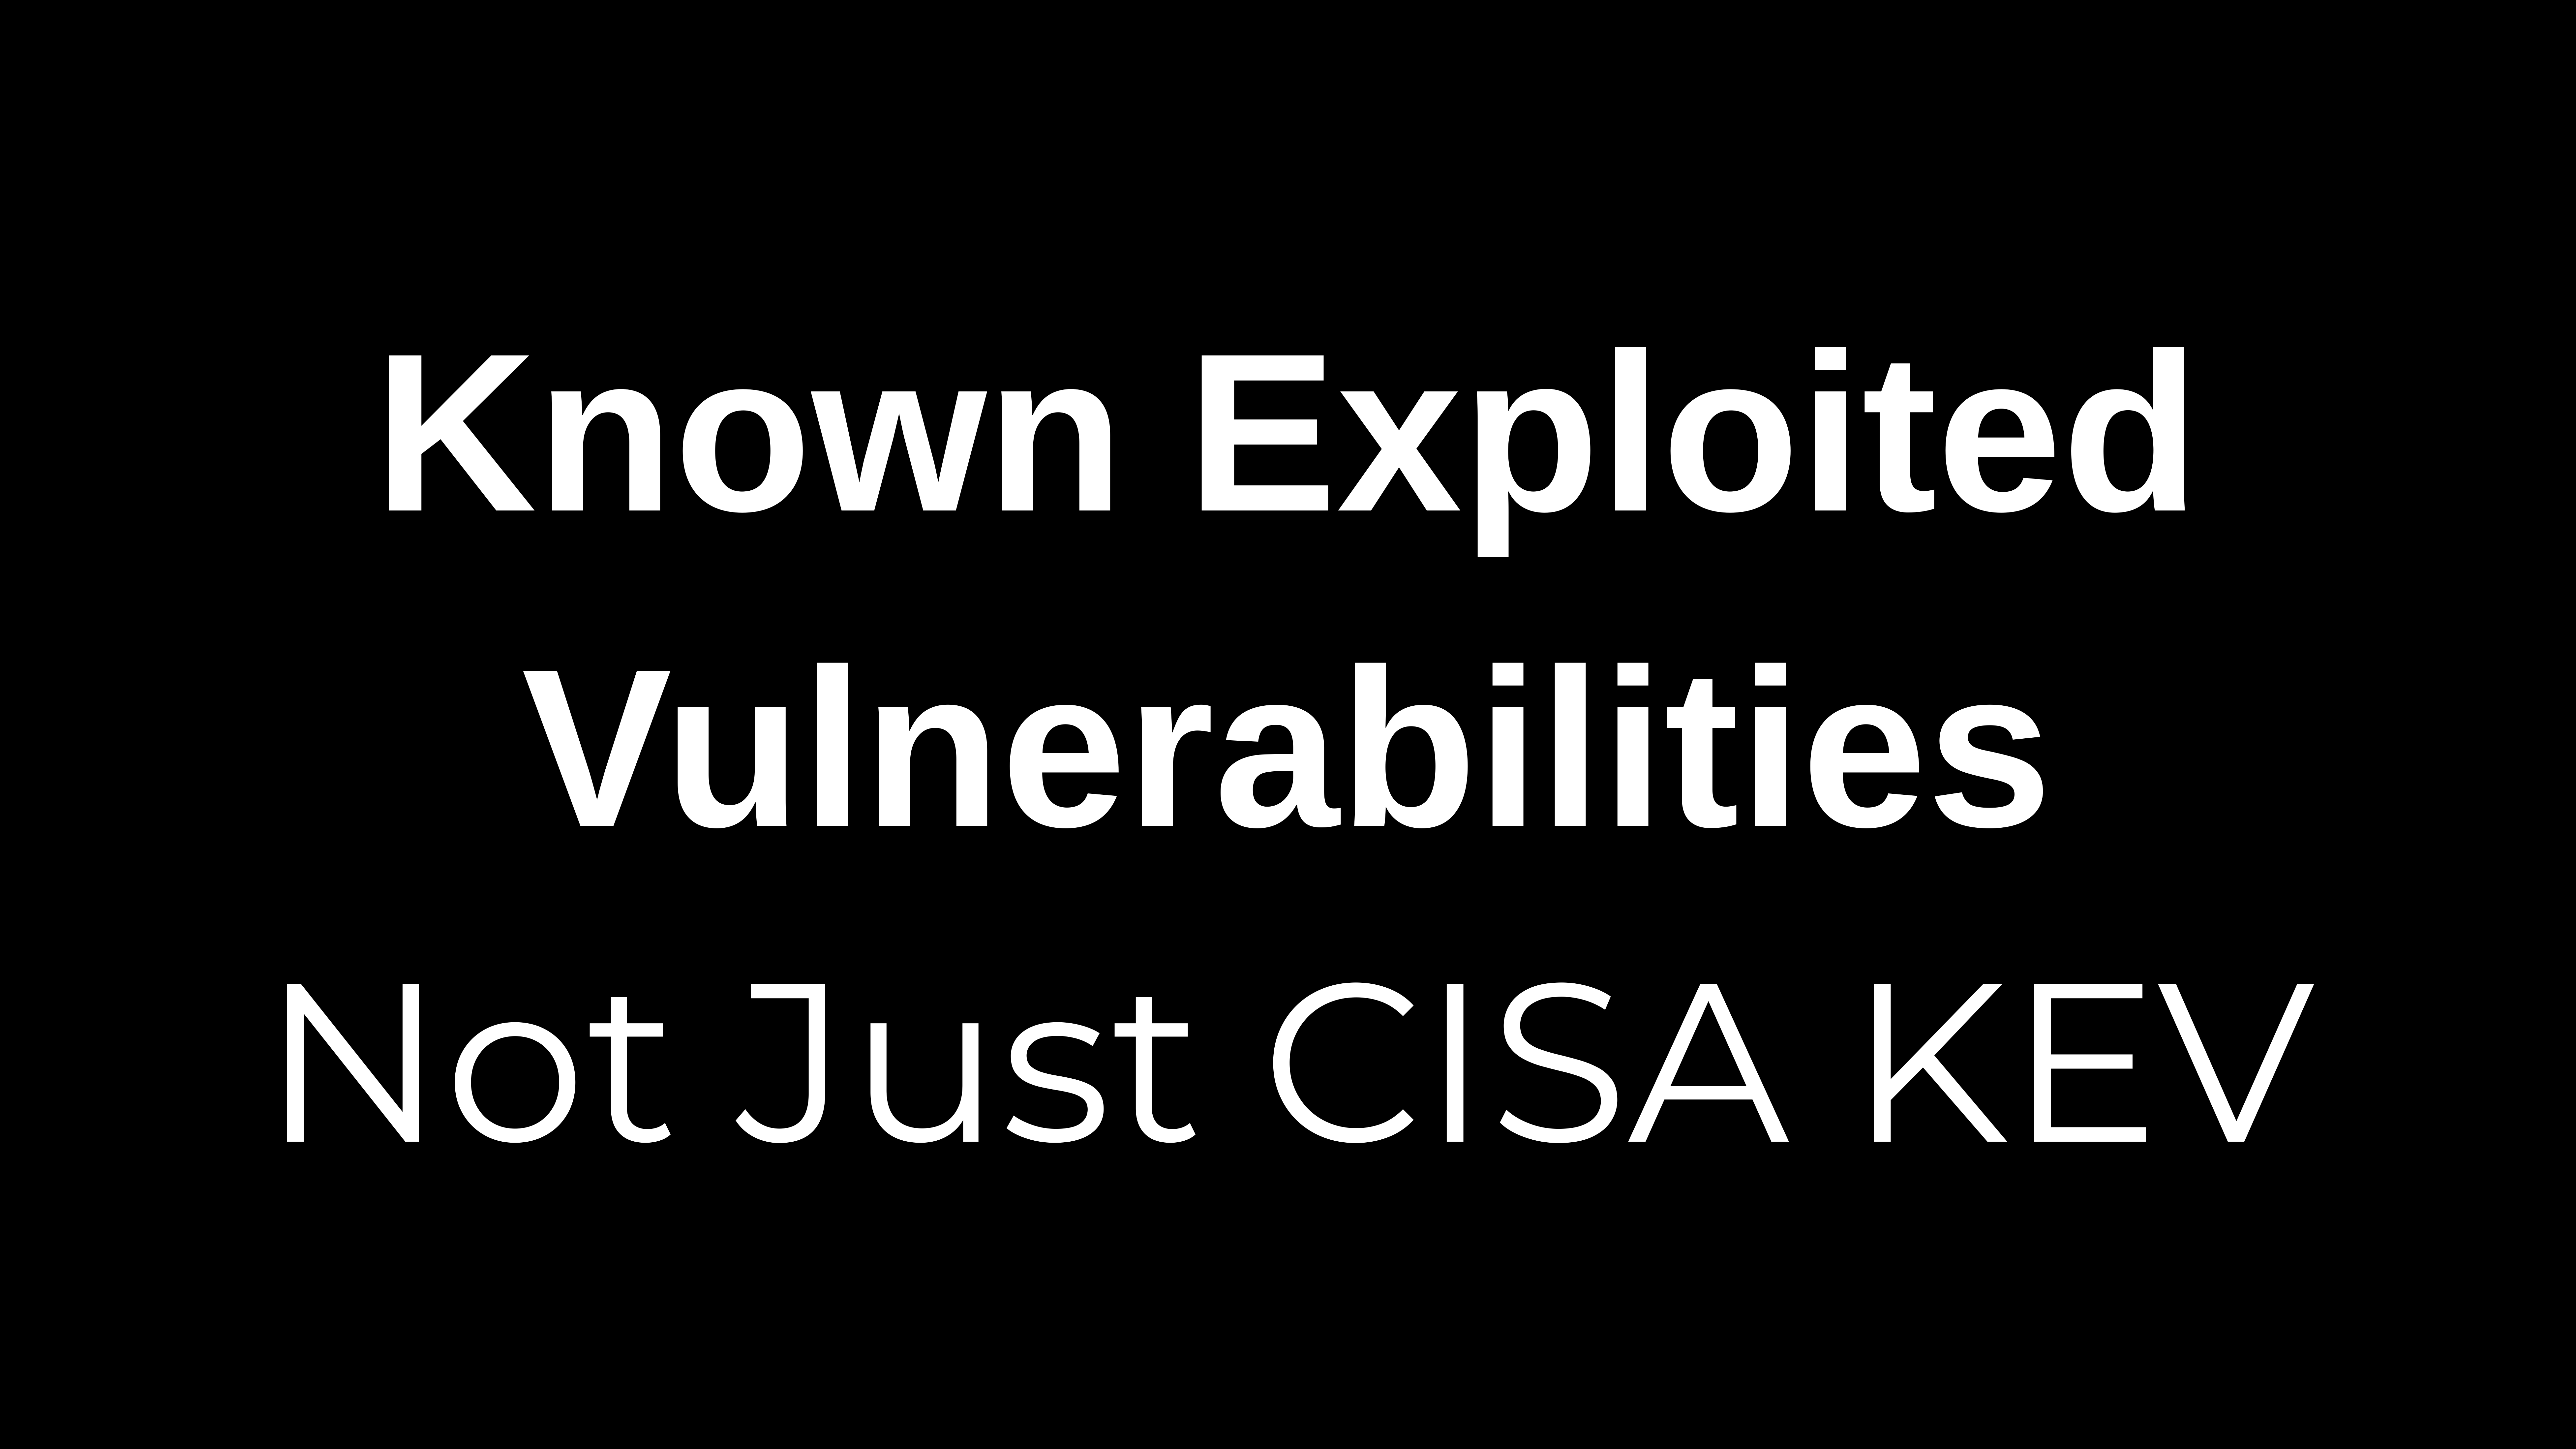

Known Exploited Vulnerabilities
Not Just CISA KEV